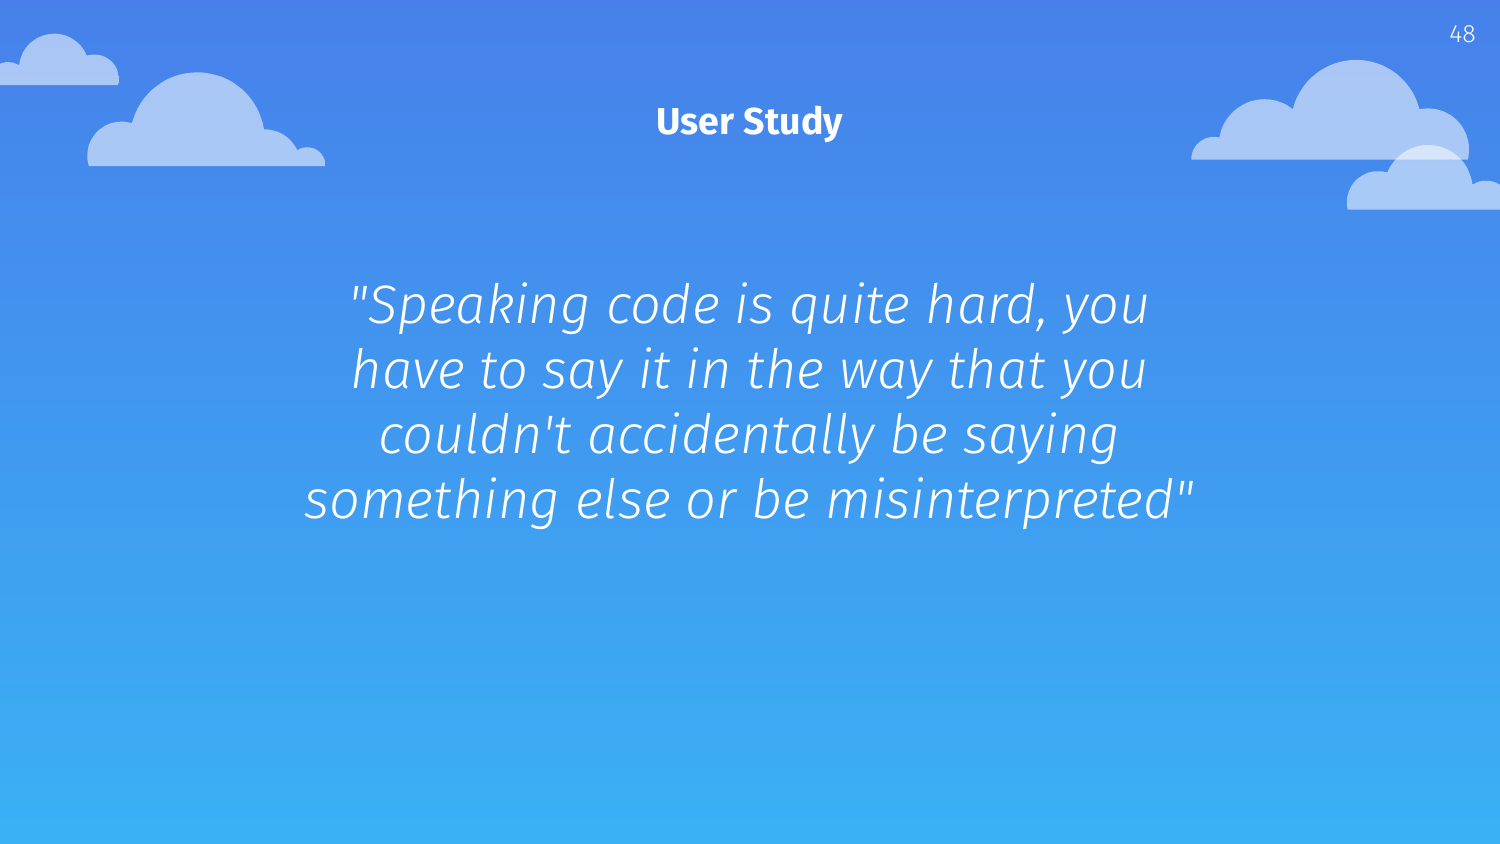

48
User Study
"Speaking code is quite hard, you have to say it in the way that you couldn't accidentally be saying something else or be misinterpreted"